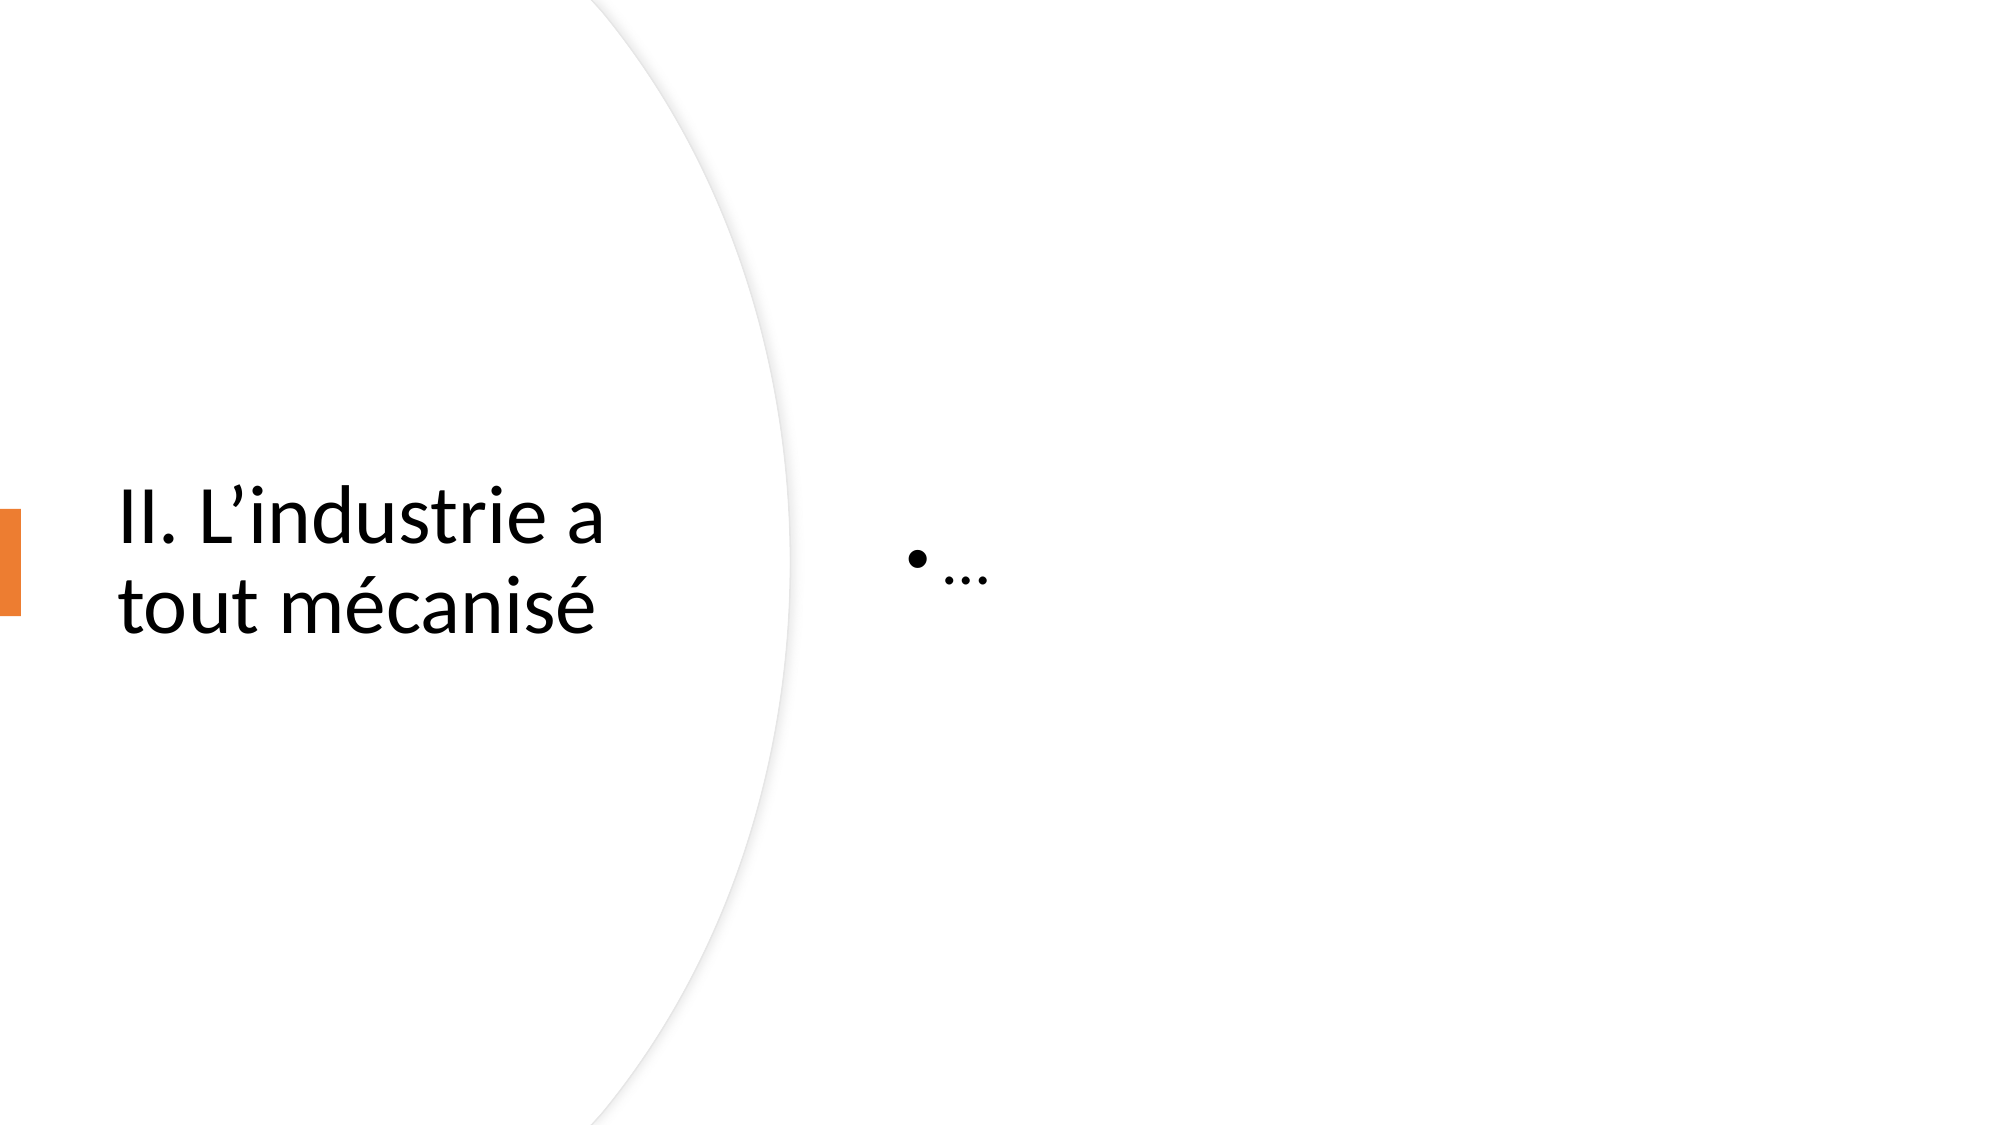

…
# II. L’industrie a tout mécanisé